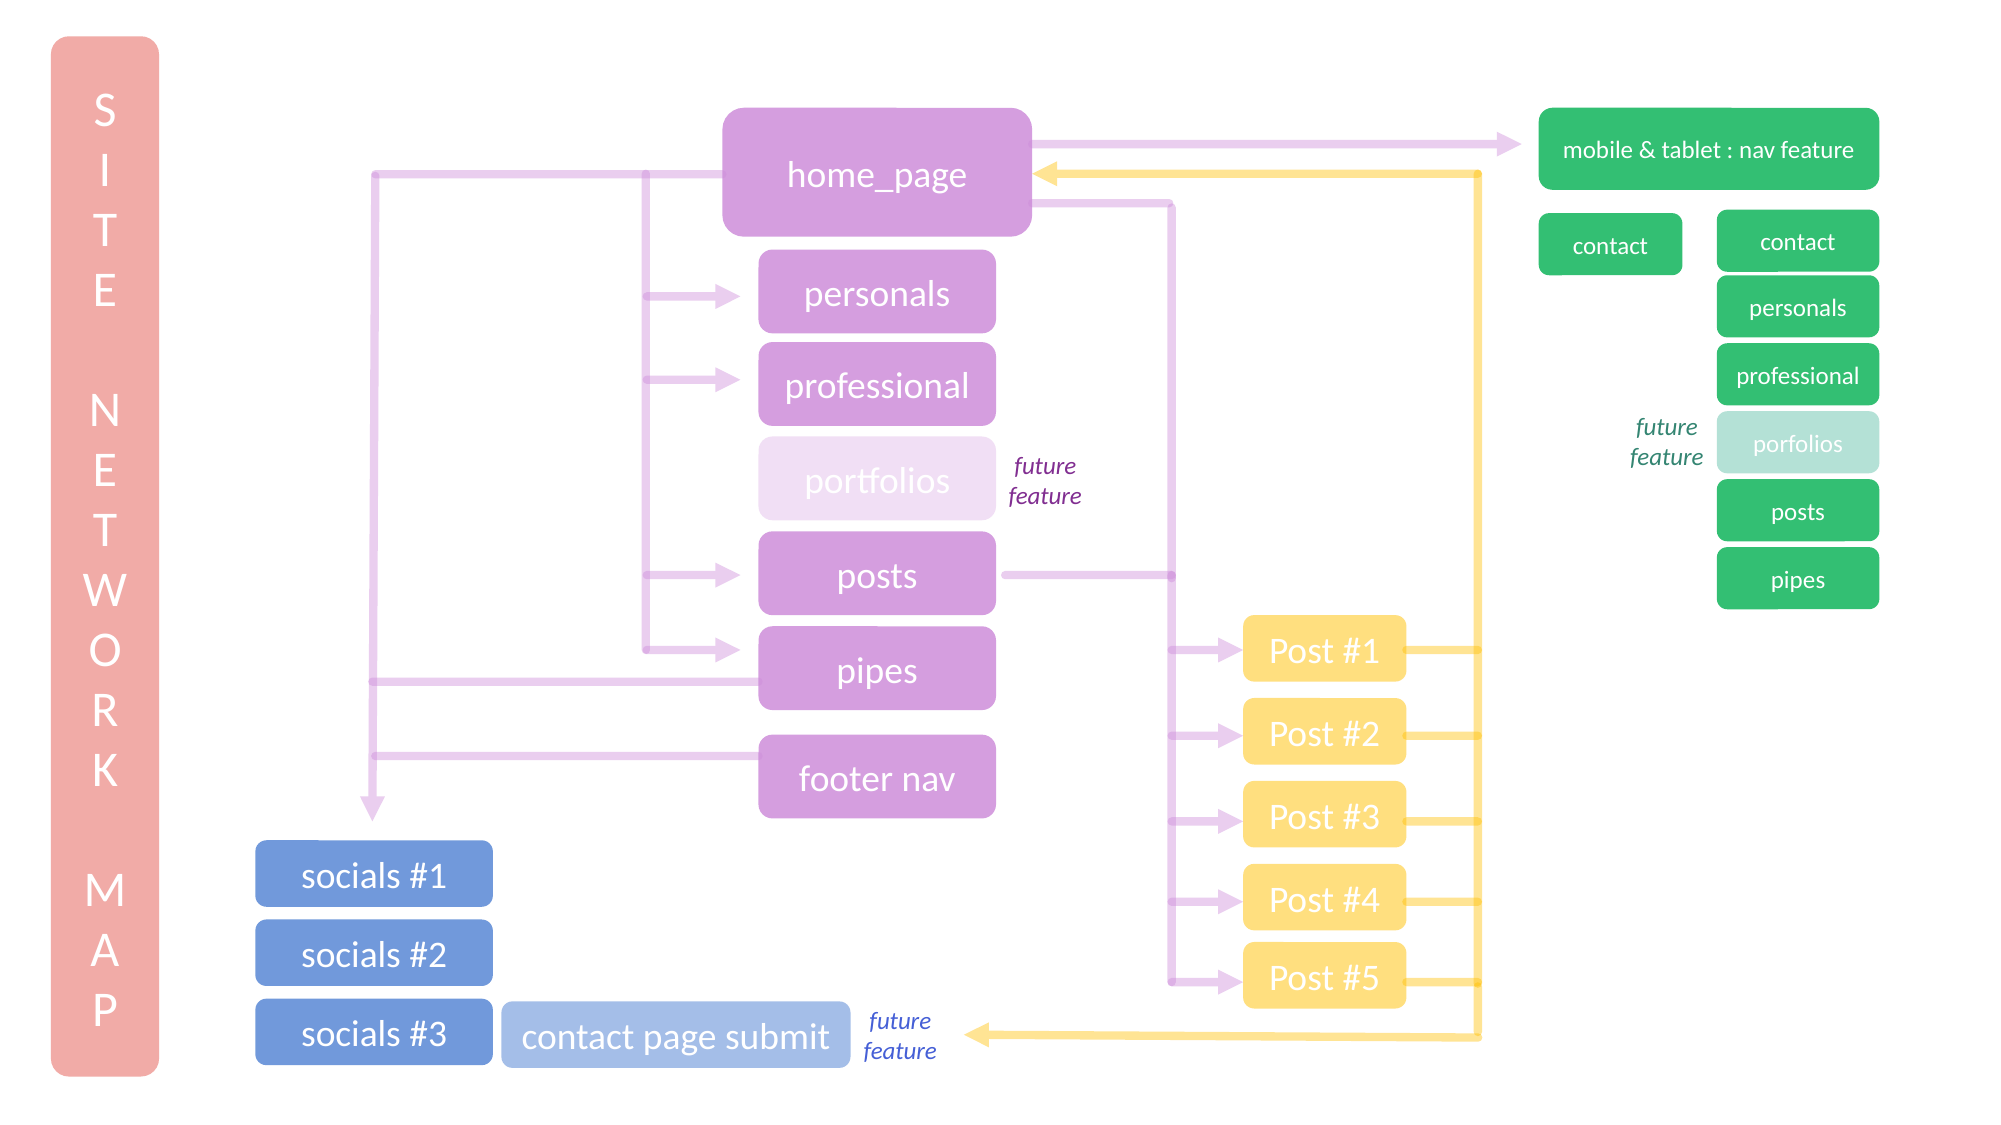

S
I
T
E

N
E
T
W
O
R
K

M
A
P
home_page
mobile & tablet : nav feature
contact
contact
personals
professional
future
feature
porfolios
posts
pipes
personals
professional
portfolios
future
feature
posts
Post #1
pipes
Post #2
footer nav
Post #3
socials #1
socials #2
future
feature
socials #3
contact page submit
Post #4
Post #5